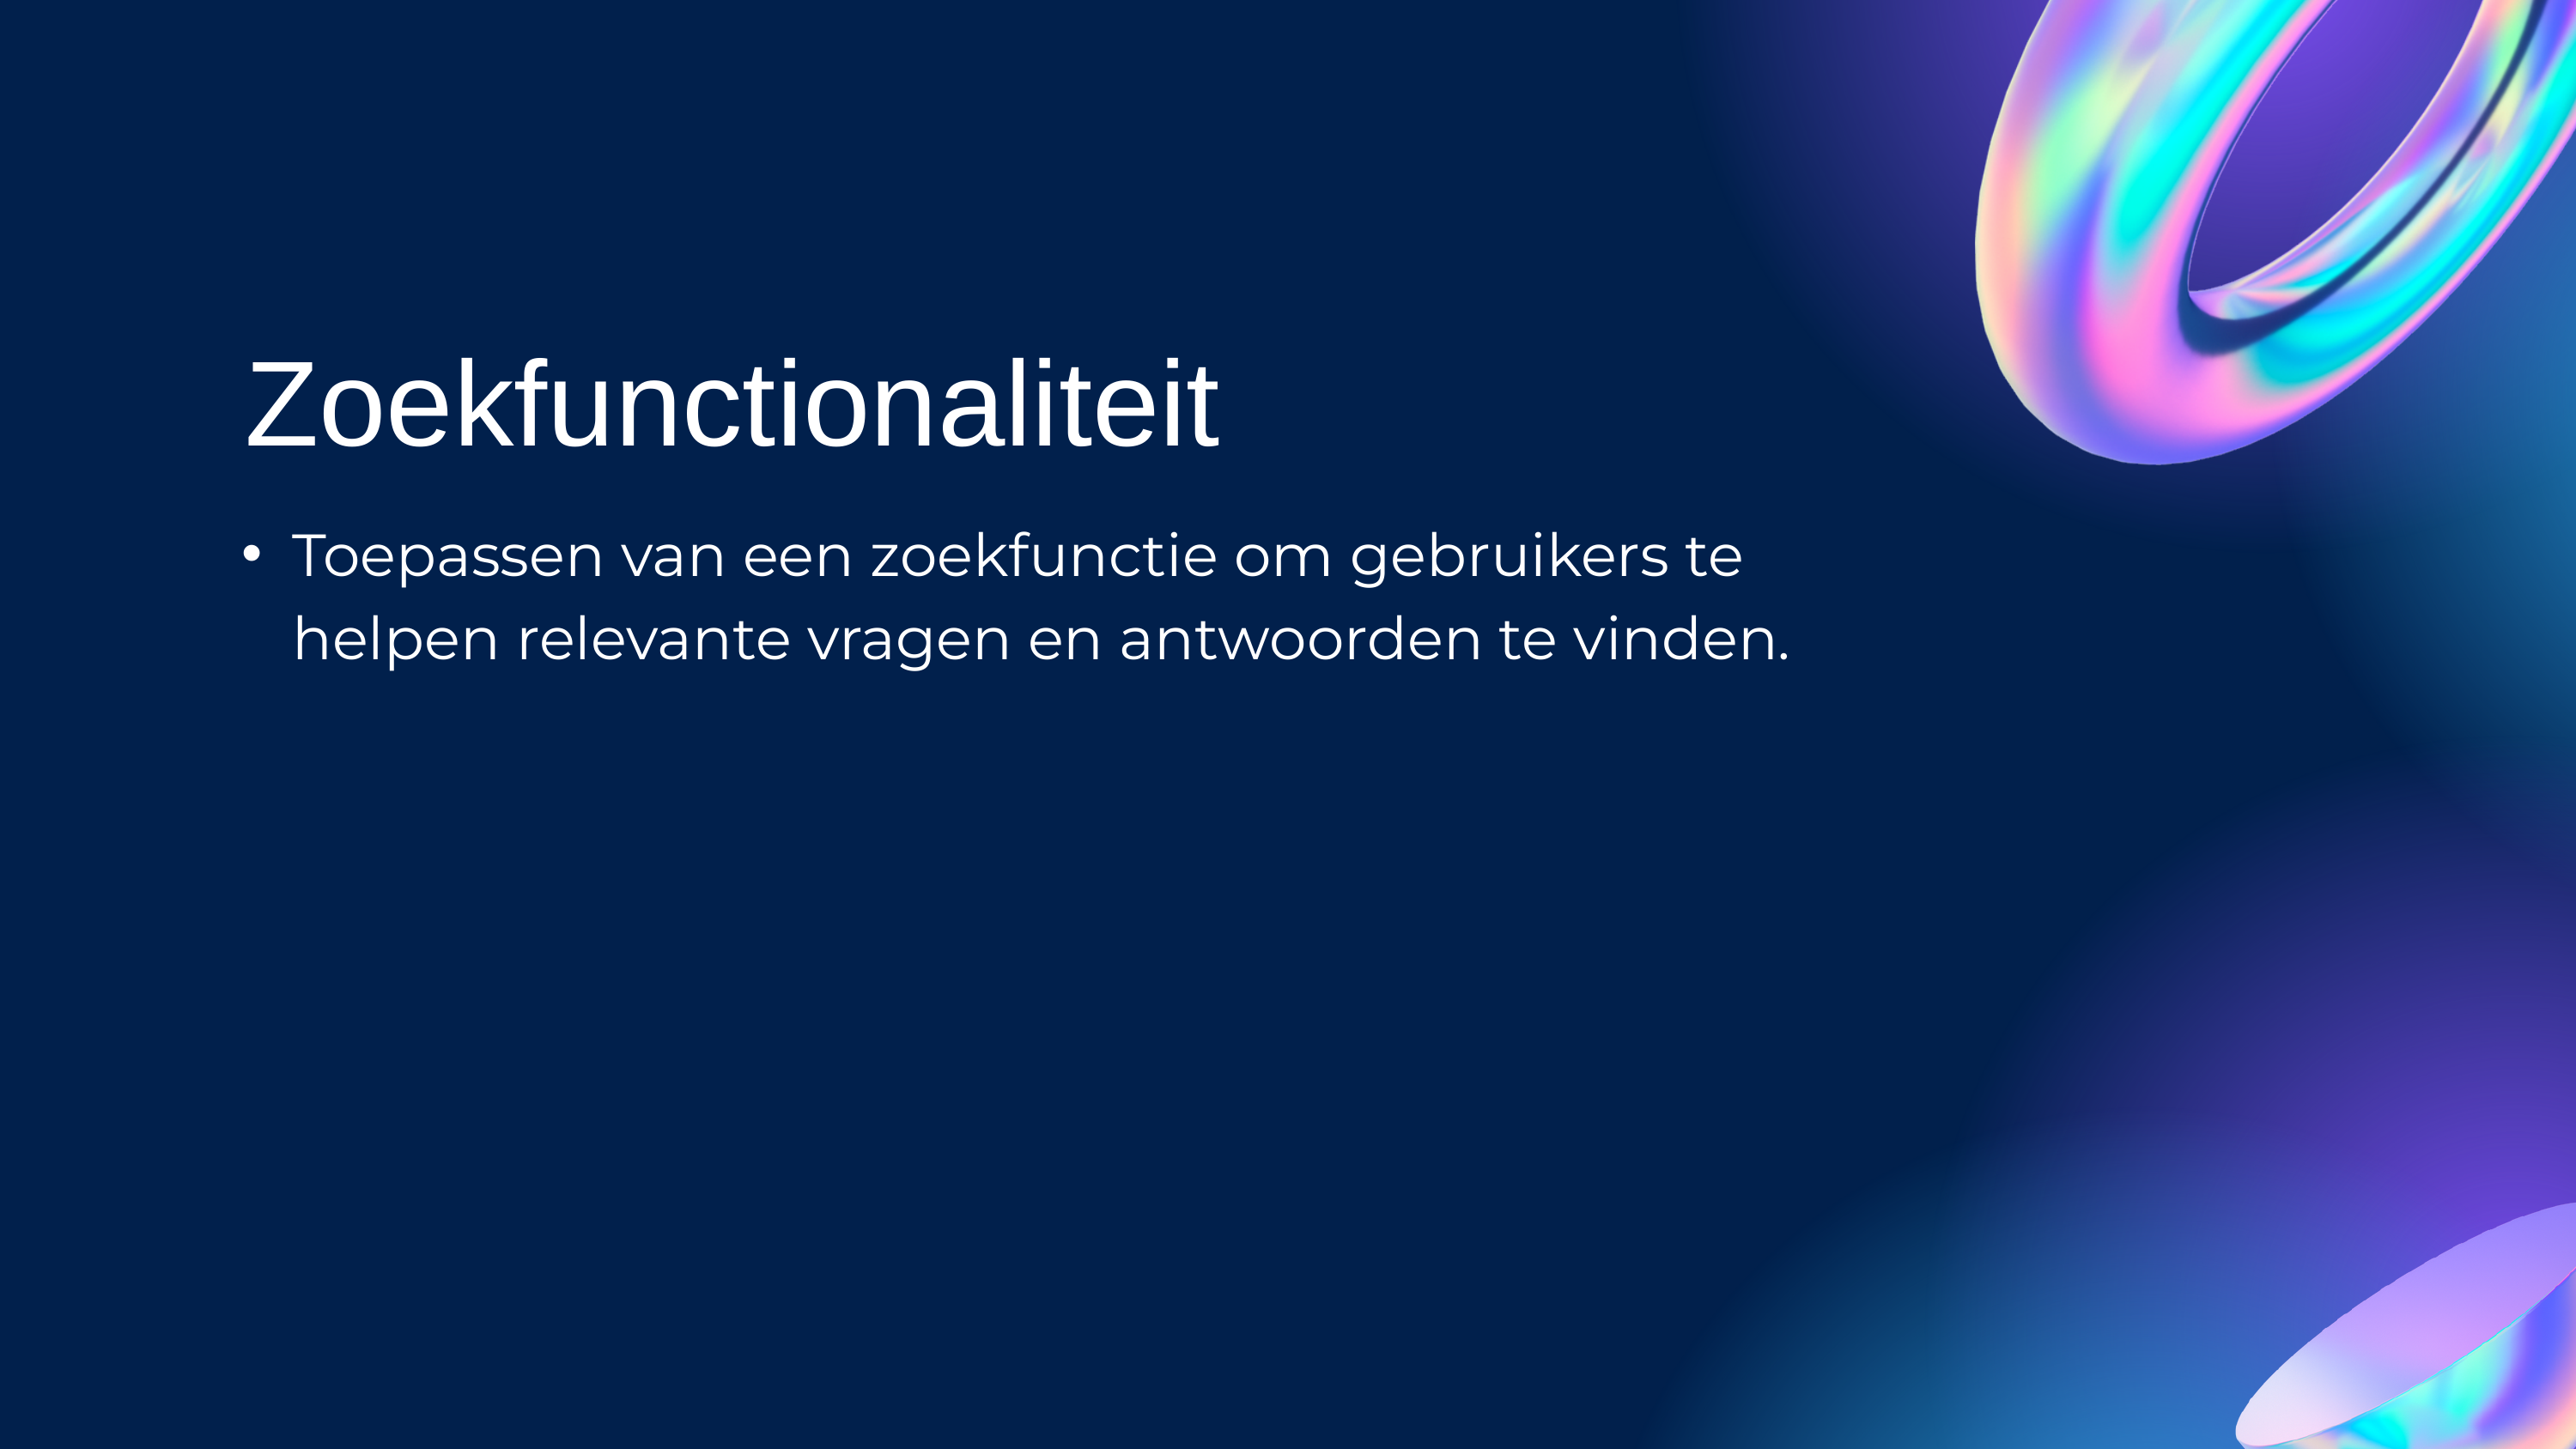

Zoekfunctionaliteit
Toepassen van een zoekfunctie om gebruikers te helpen relevante vragen en antwoorden te vinden.